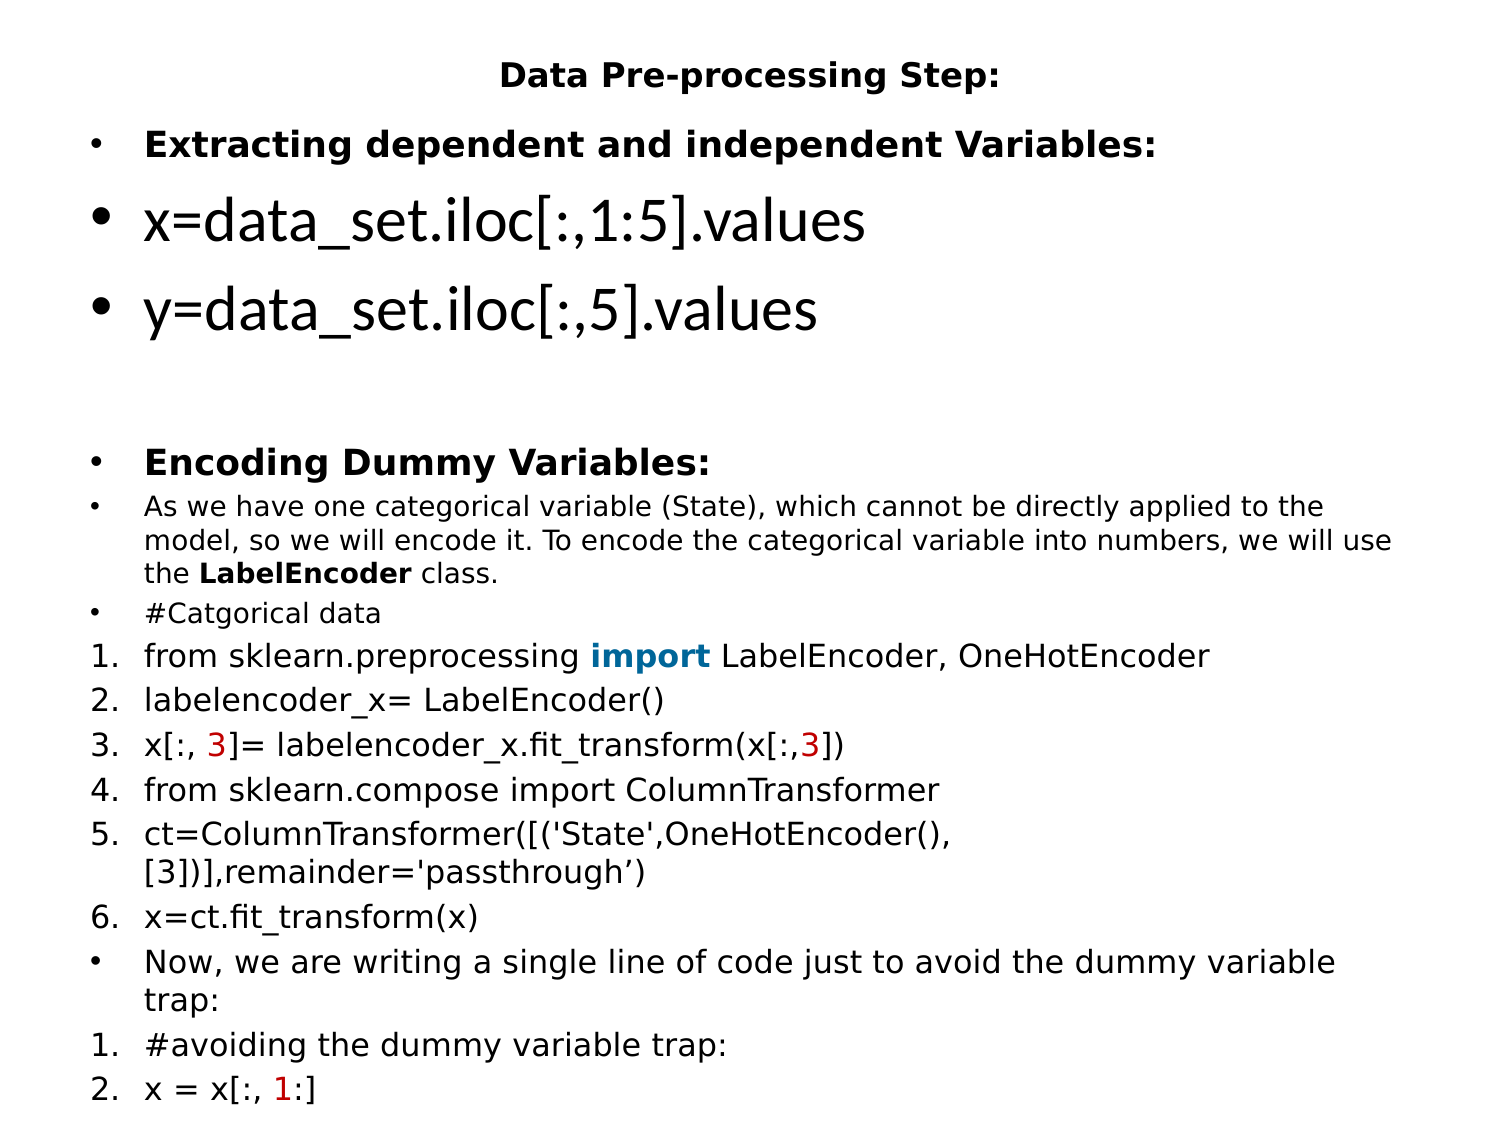

# Data Pre-processing Step:
Extracting dependent and independent Variables:
x=data_set.iloc[:,1:5].values
y=data_set.iloc[:,5].values

Encoding Dummy Variables:
As we have one categorical variable (State), which cannot be directly applied to the model, so we will encode it. To encode the categorical variable into numbers, we will use the LabelEncoder class.
#Catgorical data
from sklearn.preprocessing import LabelEncoder, OneHotEncoder
labelencoder_x= LabelEncoder()
x[:, 3]= labelencoder_x.fit_transform(x[:,3])
from sklearn.compose import ColumnTransformer
ct=ColumnTransformer([('State',OneHotEncoder(),[3])],remainder='passthrough’)
x=ct.fit_transform(x)
Now, we are writing a single line of code just to avoid the dummy variable trap:
#avoiding the dummy variable trap:
x = x[:, 1:]